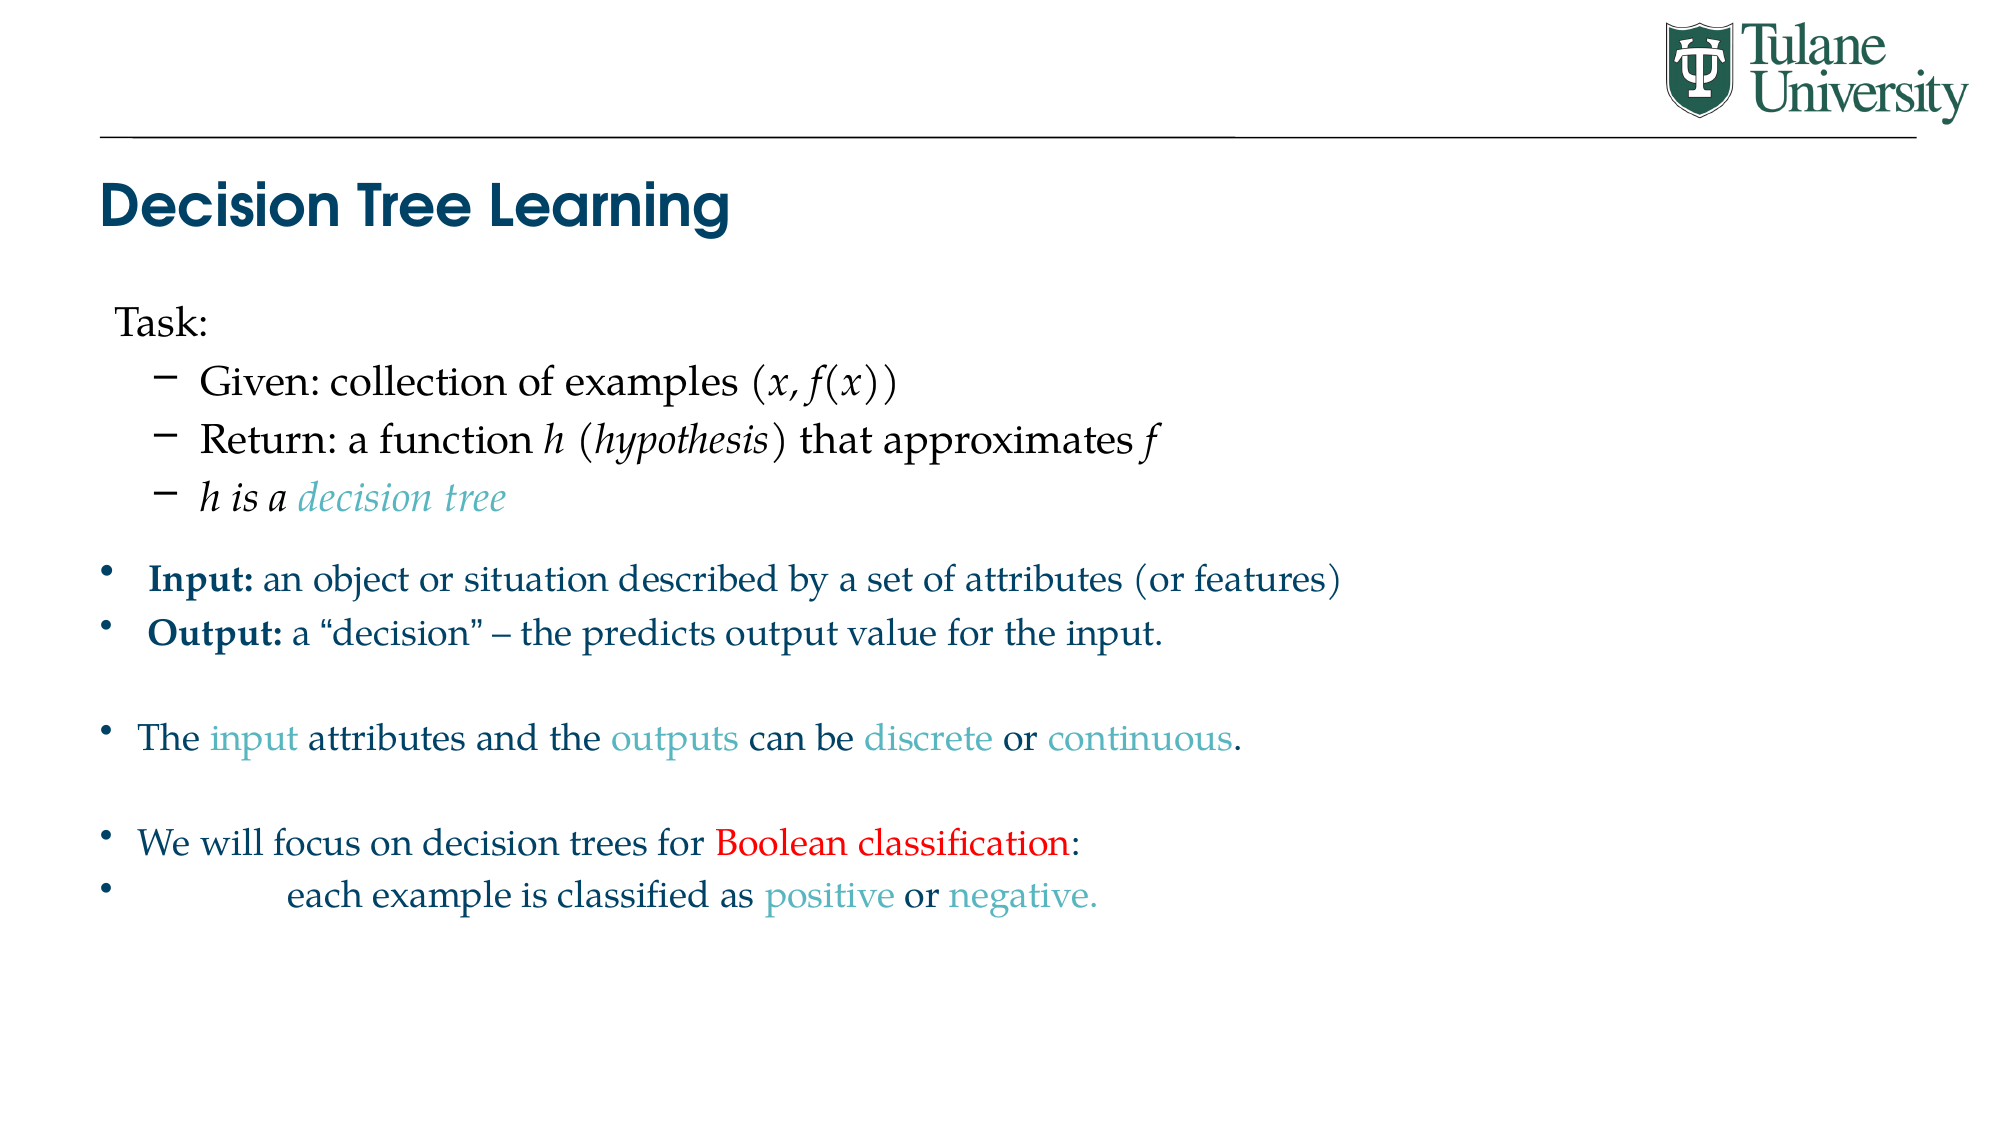

# Decision Tree Learning
Task:
 Given: collection of examples (x, f(x))
 Return: a function h (hypothesis) that approximates f
 h is a decision tree
 Input: an object or situation described by a set of attributes (or features)
 Output: a “decision” – the predicts output value for the input.

The input attributes and the outputs can be discrete or continuous.

We will focus on decision trees for Boolean classification:
	each example is classified as positive or negative.